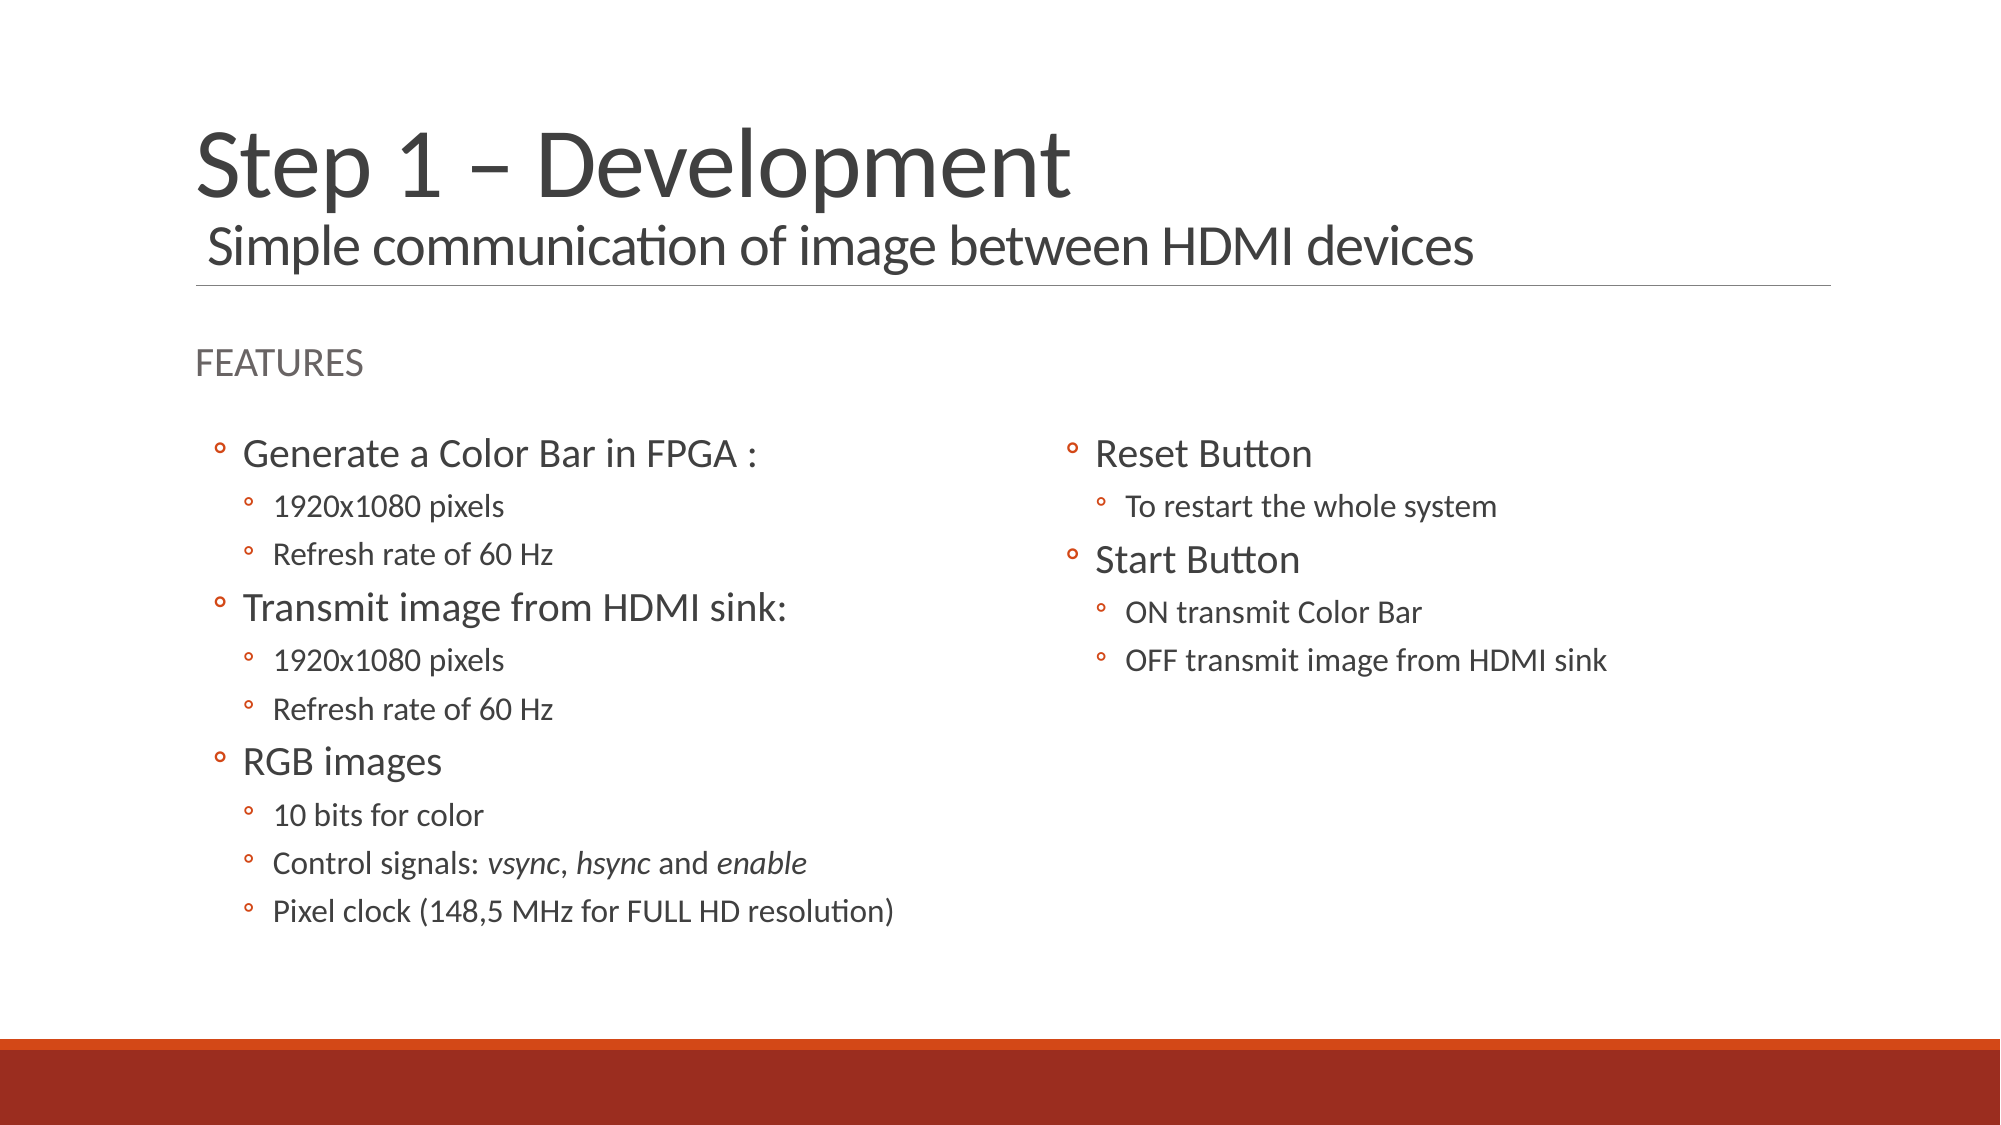

# Step 1 – Development Simple communication of image between HDMI devices
features
Generate a Color Bar in FPGA :
1920x1080 pixels
Refresh rate of 60 Hz
Transmit image from HDMI sink:
1920x1080 pixels
Refresh rate of 60 Hz
RGB images
10 bits for color
Control signals: vsync, hsync and enable
Pixel clock (148,5 MHz for FULL HD resolution)

Reset Button
To restart the whole system
Start Button
ON transmit Color Bar
OFF transmit image from HDMI sink